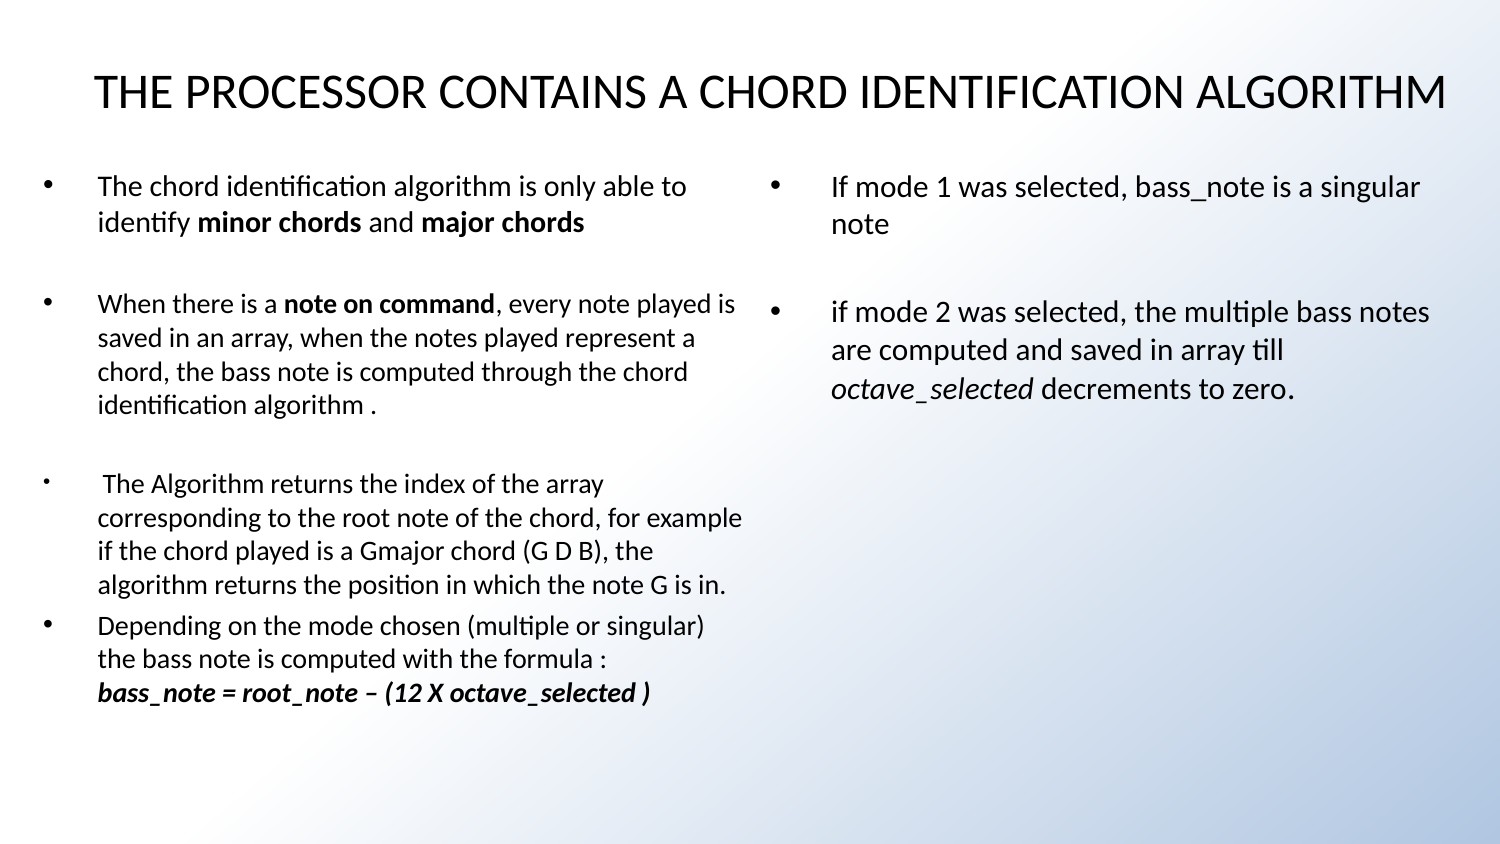

# THE PROCESSOR CONTAINS A CHORD IDENTIFICATION ALGORITHM
The chord identification algorithm is only able to identify minor chords and major chords

When there is a note on command, every note played is saved in an array, when the notes played represent a chord, the bass note is computed through the chord identification algorithm .

 The Algorithm returns the index of the array corresponding to the root note of the chord, for example if the chord played is a Gmajor chord (G D B), the algorithm returns the position in which the note G is in.
Depending on the mode chosen (multiple or singular)  the bass note is computed with the formula :
bass_note = root_note – (12 X octave_selected )

If mode 1 was selected, bass_note is a singular note

if mode 2 was selected, the multiple bass notes are computed and saved in array till octave_selected decrements to zero.